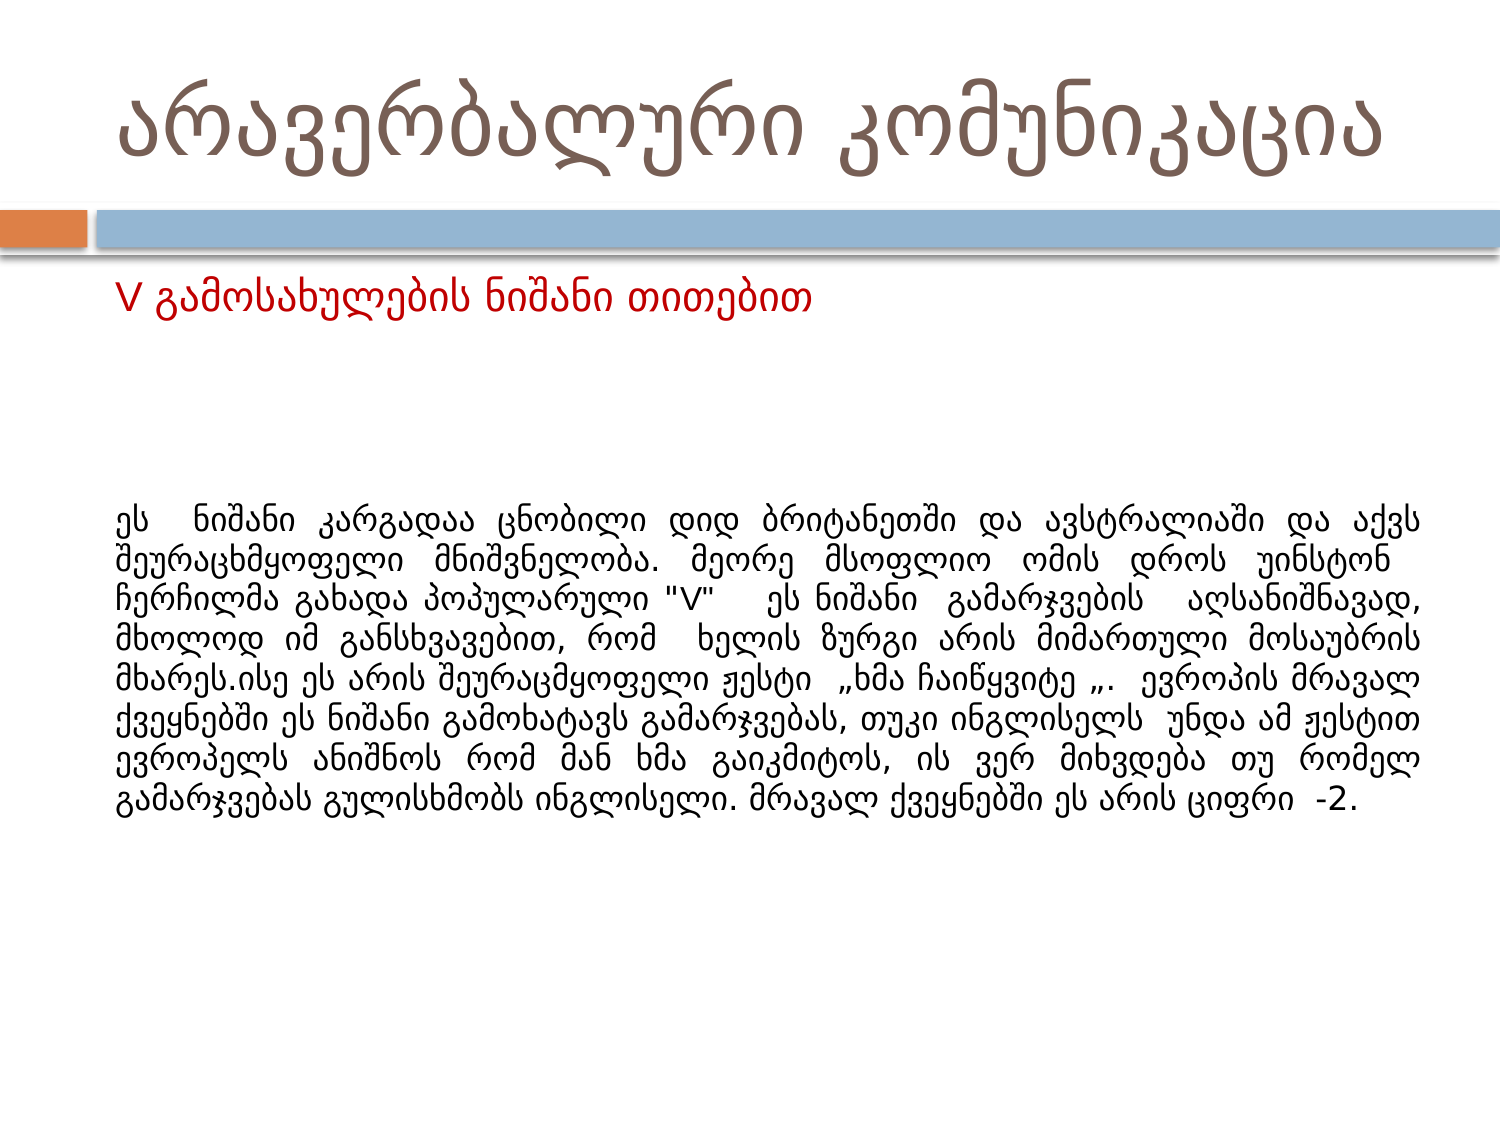

# არავერბალური კომუნიკაცია
V გამოსახულების ნიშანი თითებით

ეს  ნიშანი კარგადაა ცნობილი დიდ ბრიტანეთში და ავსტრალიაში და აქვს შეურაცხმყოფელი მნიშვნელობა. მეორე მსოფლიო ომის დროს უინსტონ  ჩერჩილმა გახადა პოპულარული "V"    ეს ნიშანი  გამარჯვების   აღსანიშნავად, მხოლოდ იმ განსხვავებით, რომ  ხელის ზურგი არის მიმართული მოსაუბრის მხარეს.ისე ეს არის შეურაცმყოფელი ჟესტი  „ხმა ჩაიწყვიტე „.  ევროპის მრავალ ქვეყნებში ეს ნიშანი გამოხატავს გამარჯვებას, თუკი ინგლისელს  უნდა ამ ჟესტით ევროპელს ანიშნოს რომ მან ხმა გაიკმიტოს, ის ვერ მიხვდება თუ რომელ გამარჯვებას გულისხმობს ინგლისელი. მრავალ ქვეყნებში ეს არის ციფრი  -2.